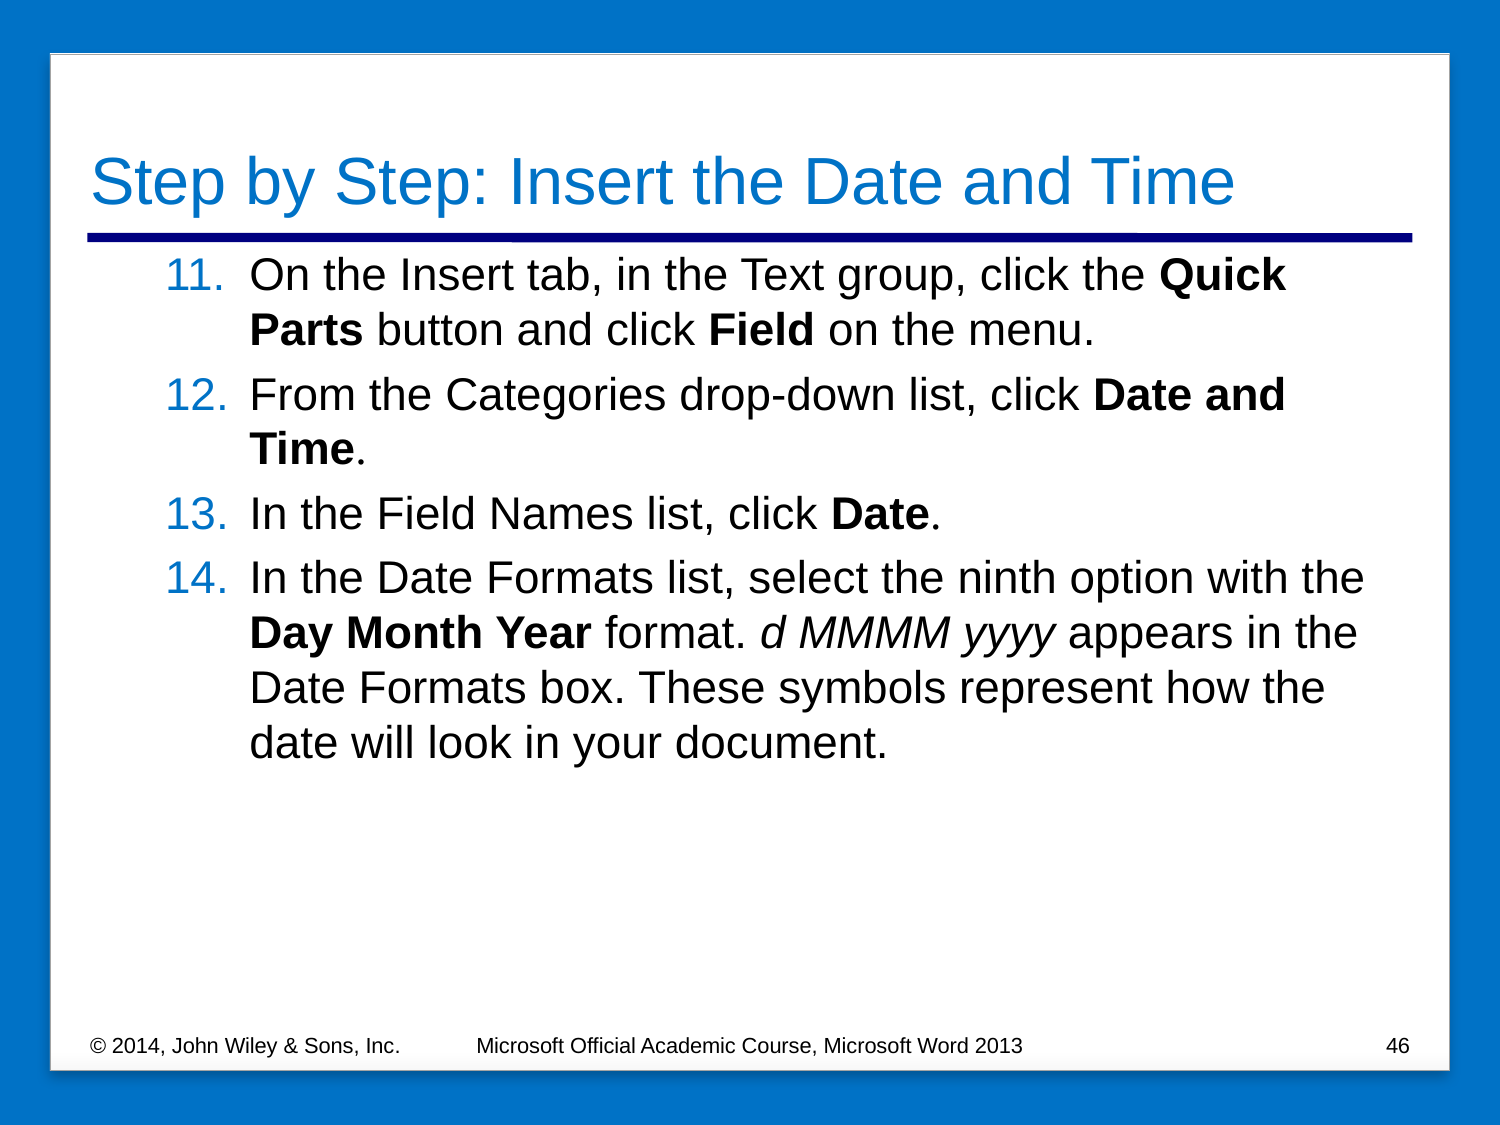

# Step by Step: Insert the Date and Time
On the Insert tab, in the Text group, click the Quick Parts button and click Field on the menu.
From the Categories drop-down list, click Date and Time.
In the Field Names list, click Date.
In the Date Formats list, select the ninth option with the Day Month Year format. d MMMM yyyy appears in the Date Formats box. These symbols represent how the date will look in your document.
© 2014, John Wiley & Sons, Inc.
Microsoft Official Academic Course, Microsoft Word 2013
46